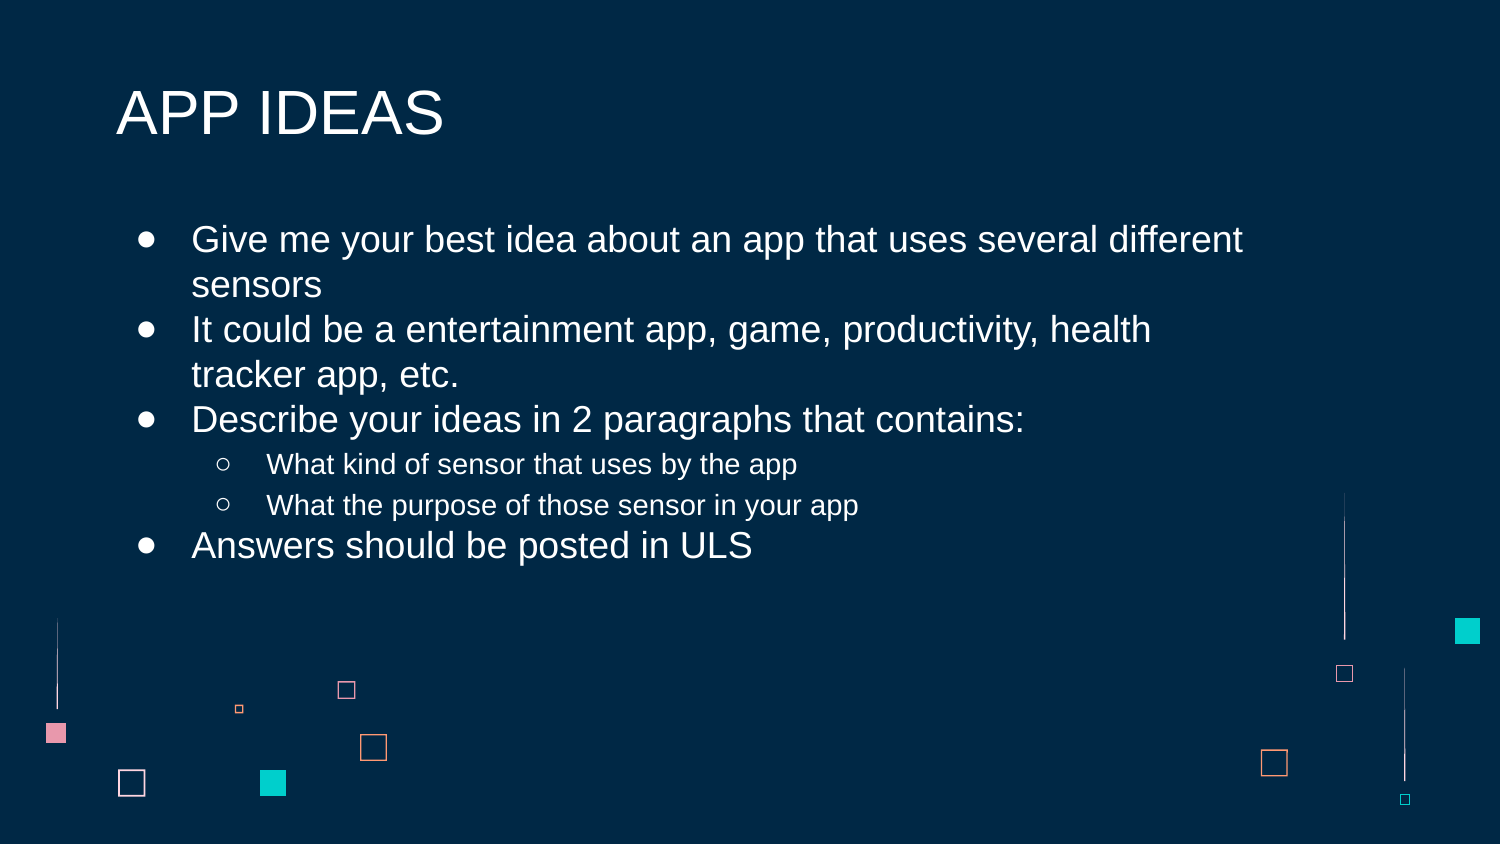

# APP IDEAS
Give me your best idea about an app that uses several different sensors
It could be a entertainment app, game, productivity, health tracker app, etc.
Describe your ideas in 2 paragraphs that contains:
What kind of sensor that uses by the app
What the purpose of those sensor in your app
Answers should be posted in ULS